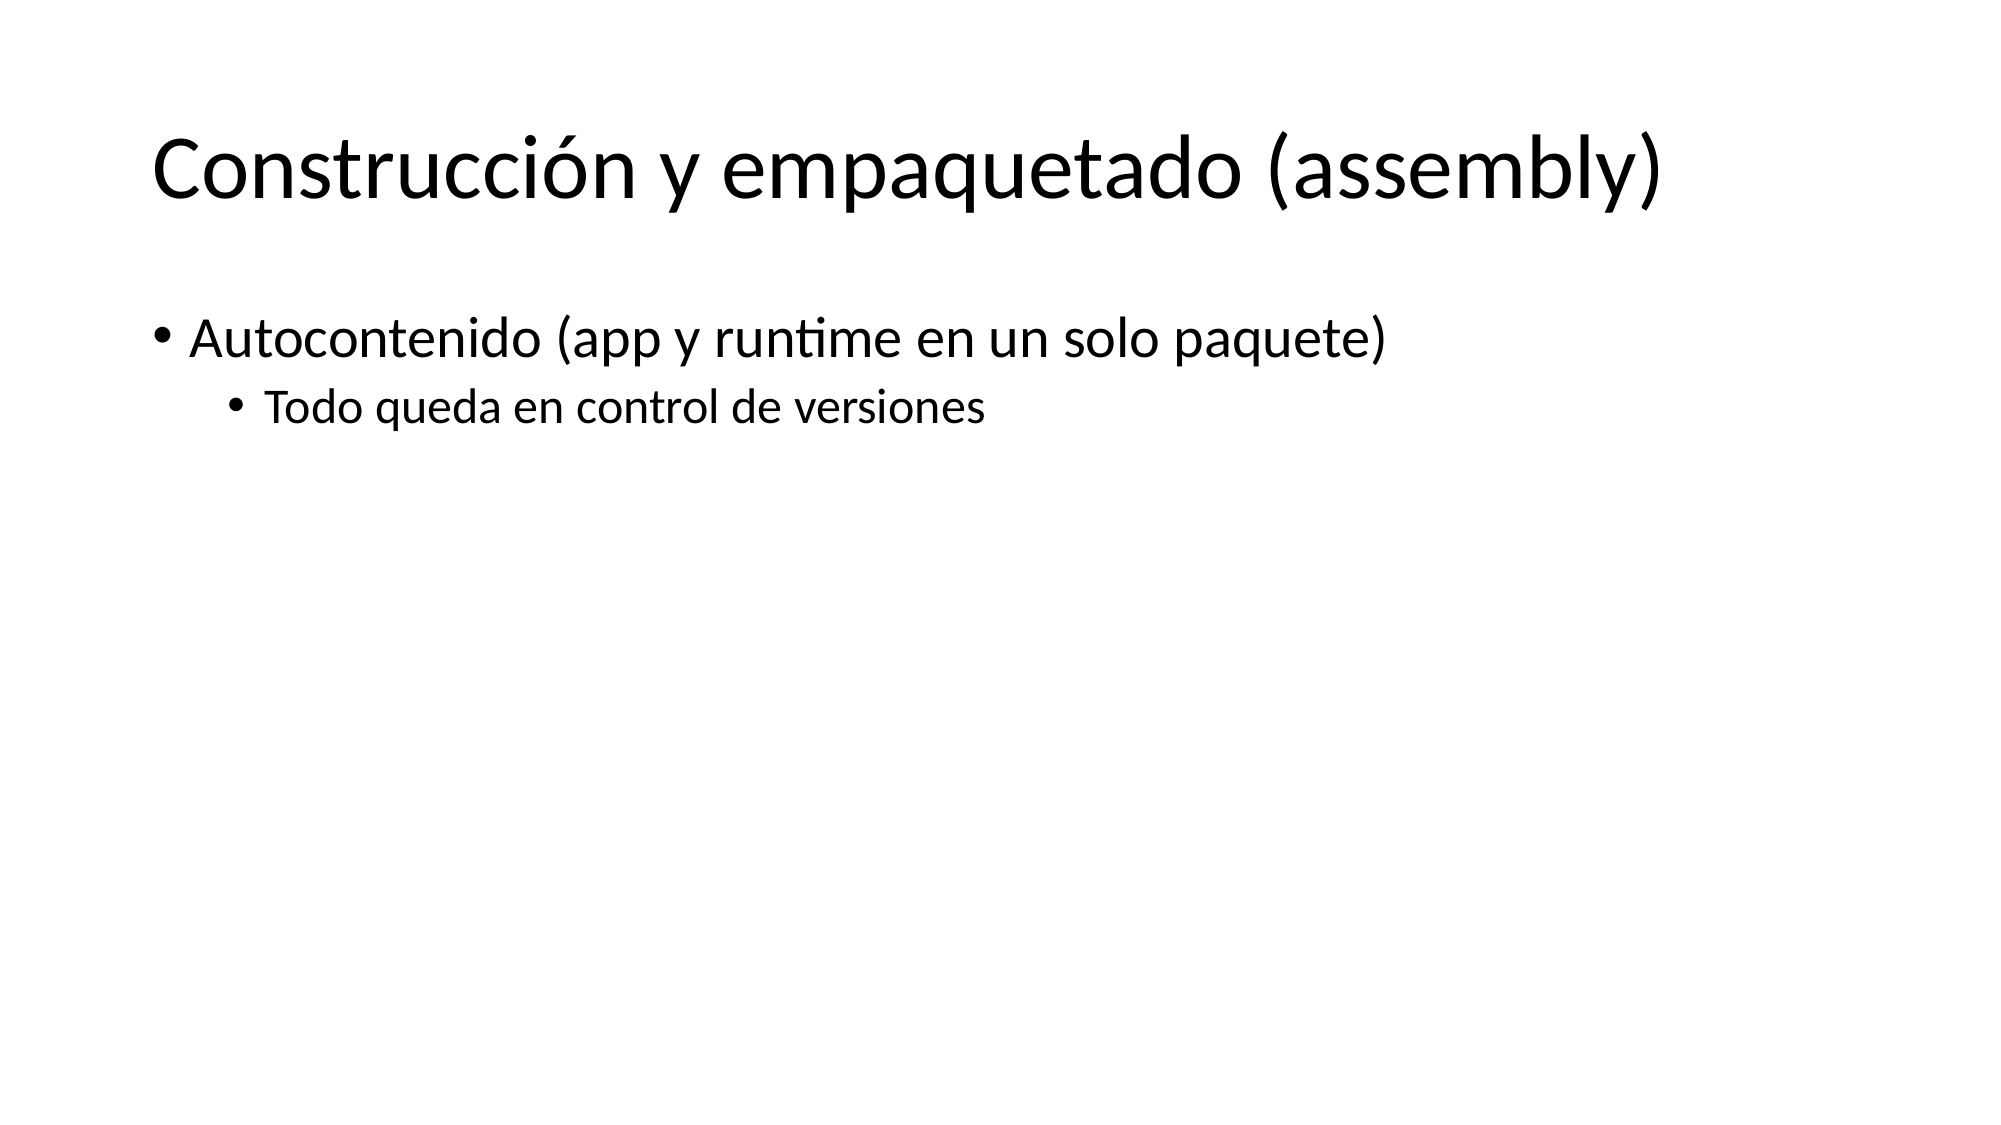

# Construcción y empaquetado (assembly)
Autocontenido (app y runtime en un solo paquete)
Todo queda en control de versiones